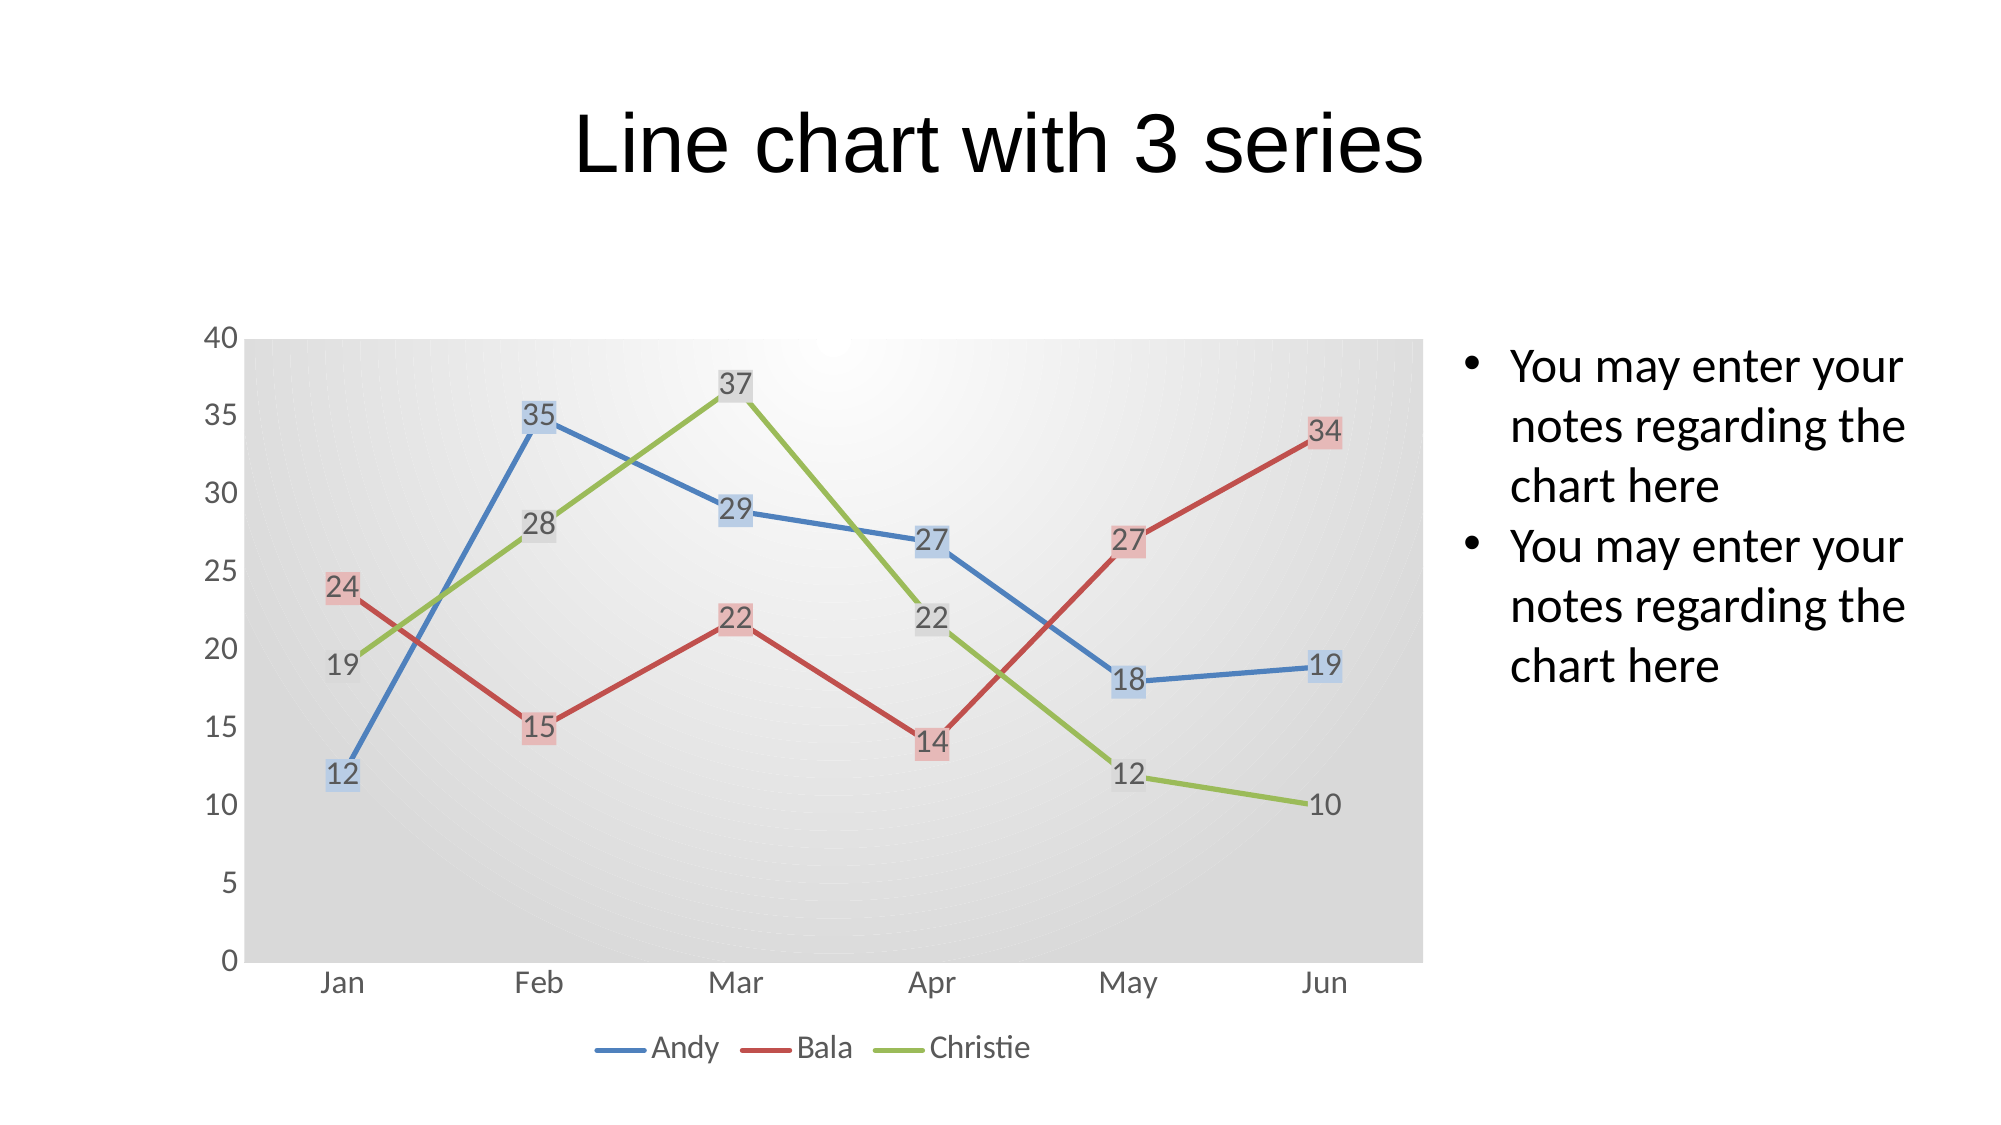

# Line chart with 3 series

### Chart

| Category | Andy | Bala | Christie |
|---|---|---|---|
| Jan | 12.0 | 24.0 | 19.0 |
| Feb | 35.0 | 15.0 | 28.0 |
| Mar | 29.0 | 22.0 | 37.0 |
| Apr | 27.0 | 14.0 | 22.0 |
| May | 18.0 | 27.0 | 12.0 |
| Jun | 19.0 | 34.0 | 10.0 |
You may enter your notes regarding the chart here
You may enter your notes regarding the chart here